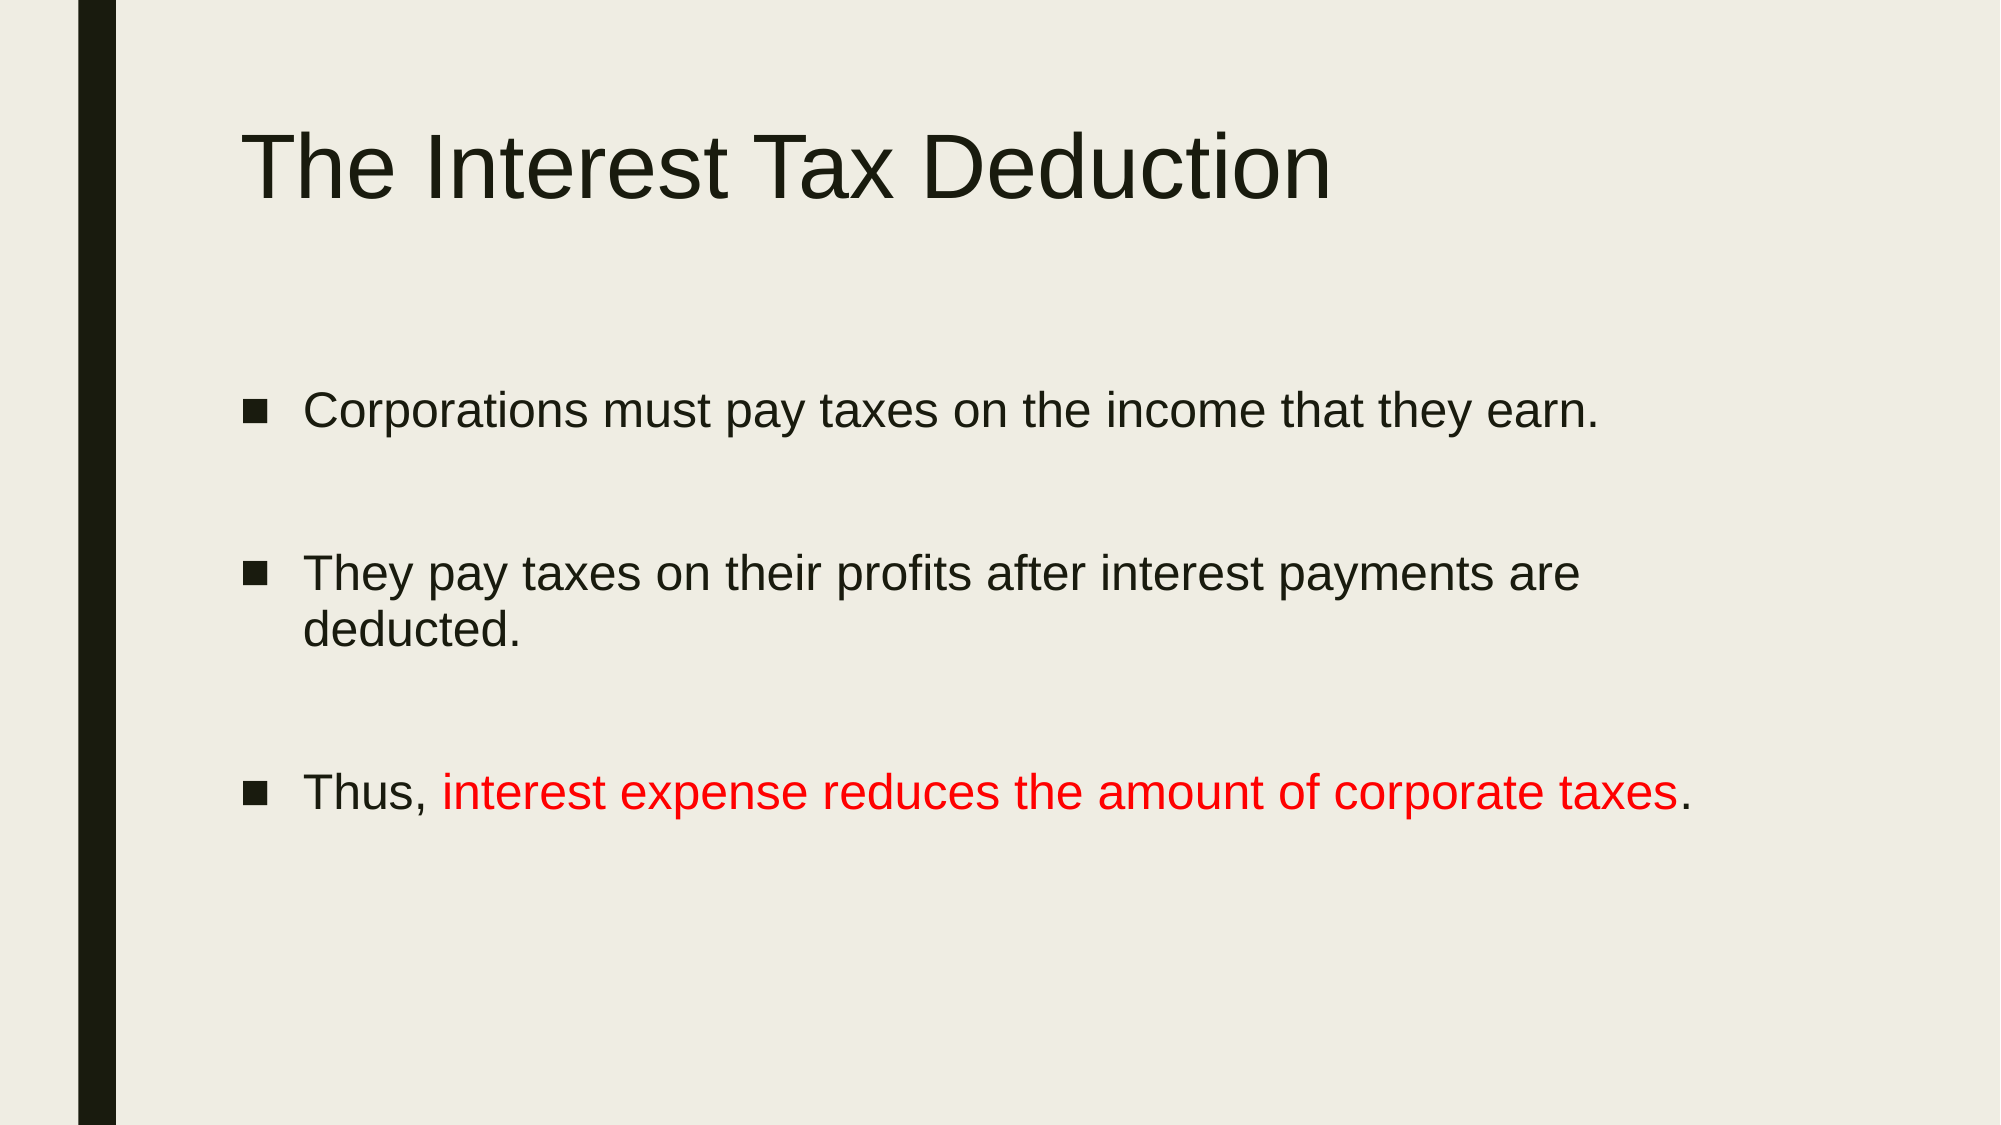

# The Interest Tax Deduction
Corporations must pay taxes on the income that they earn.

They pay taxes on their profits after interest payments are deducted.

Thus, interest expense reduces the amount of corporate taxes.